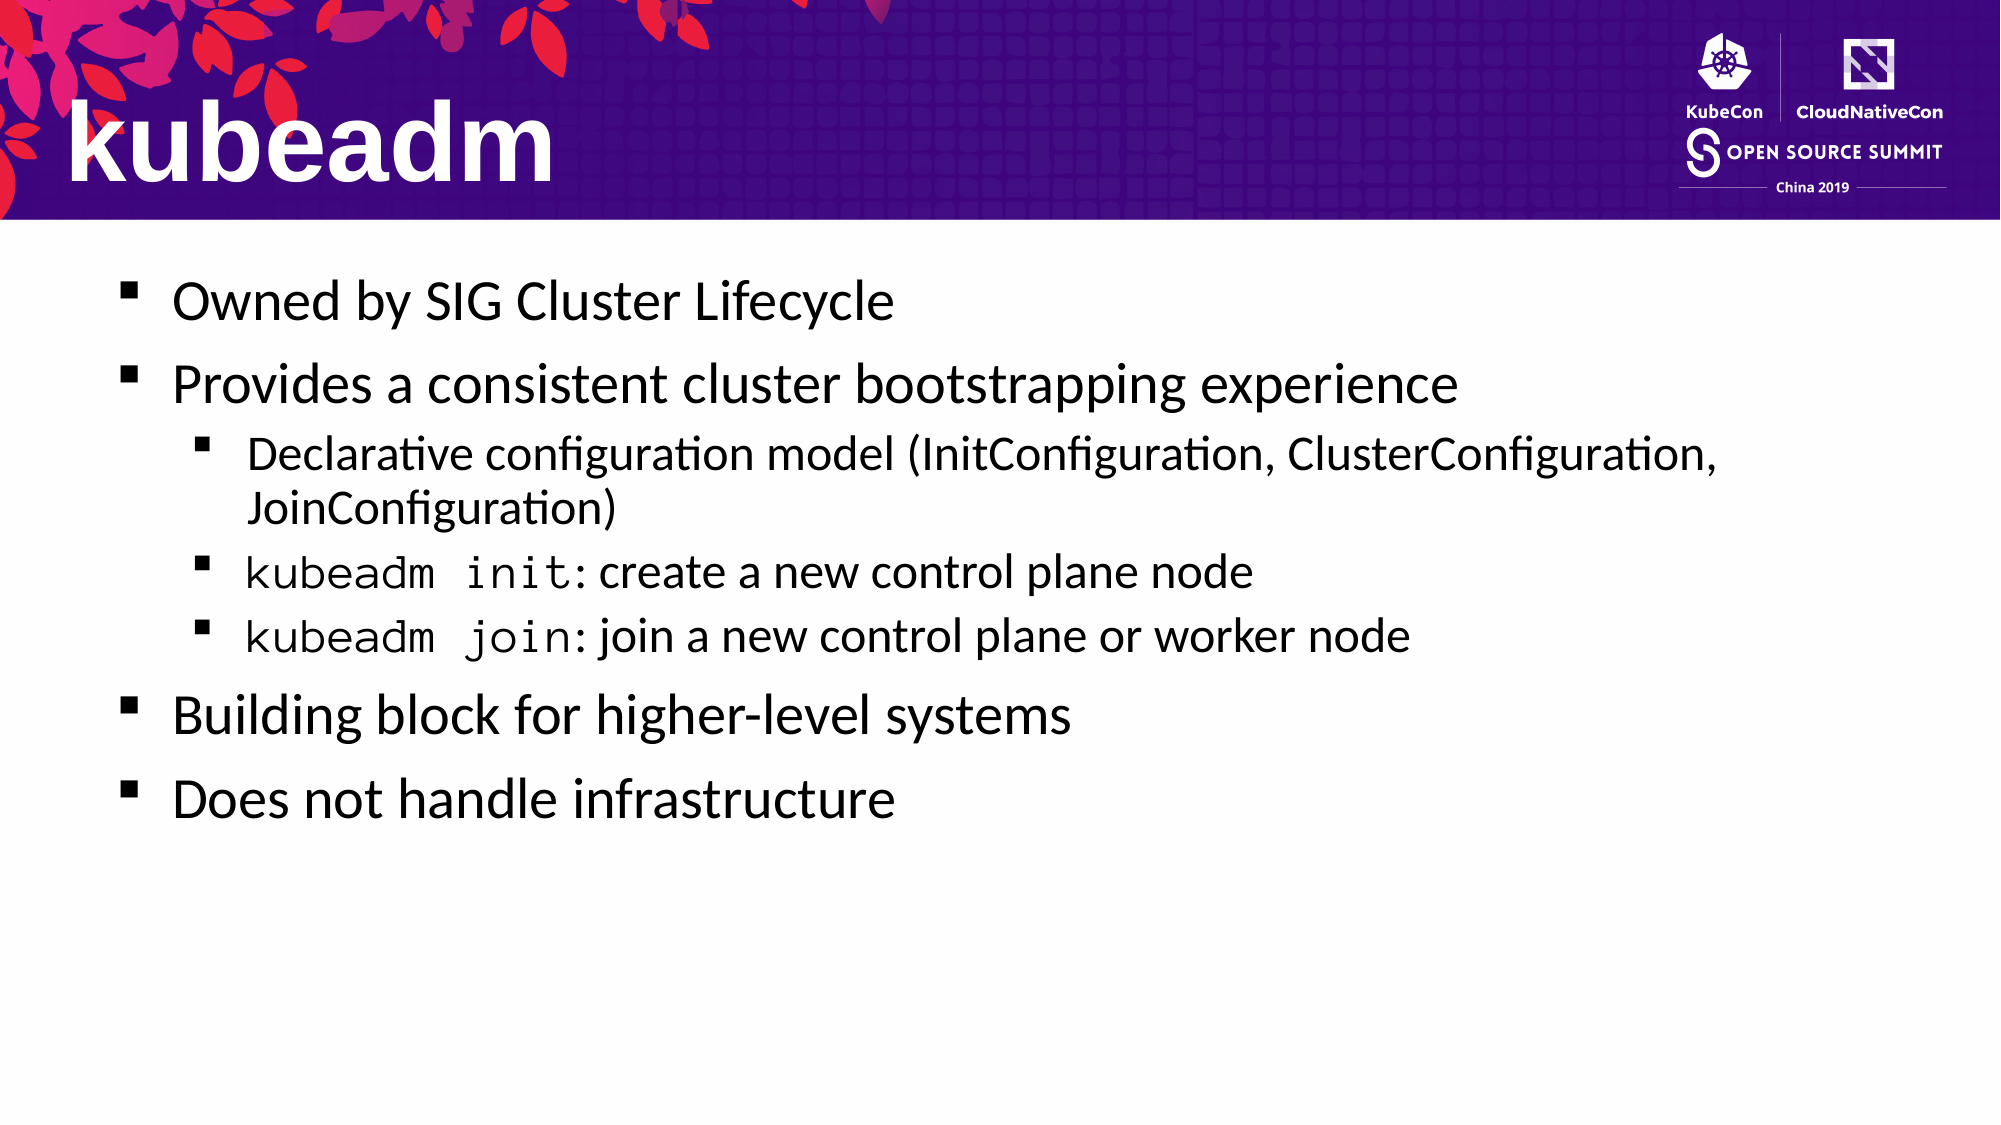

kubeadm
Owned by SIG Cluster Lifecycle
Provides a consistent cluster bootstrapping experience
Declarative configuration model (InitConfiguration, ClusterConfiguration, JoinConfiguration)
kubeadm init: create a new control plane node
kubeadm join: join a new control plane or worker node
Building block for higher-level systems
Does not handle infrastructure